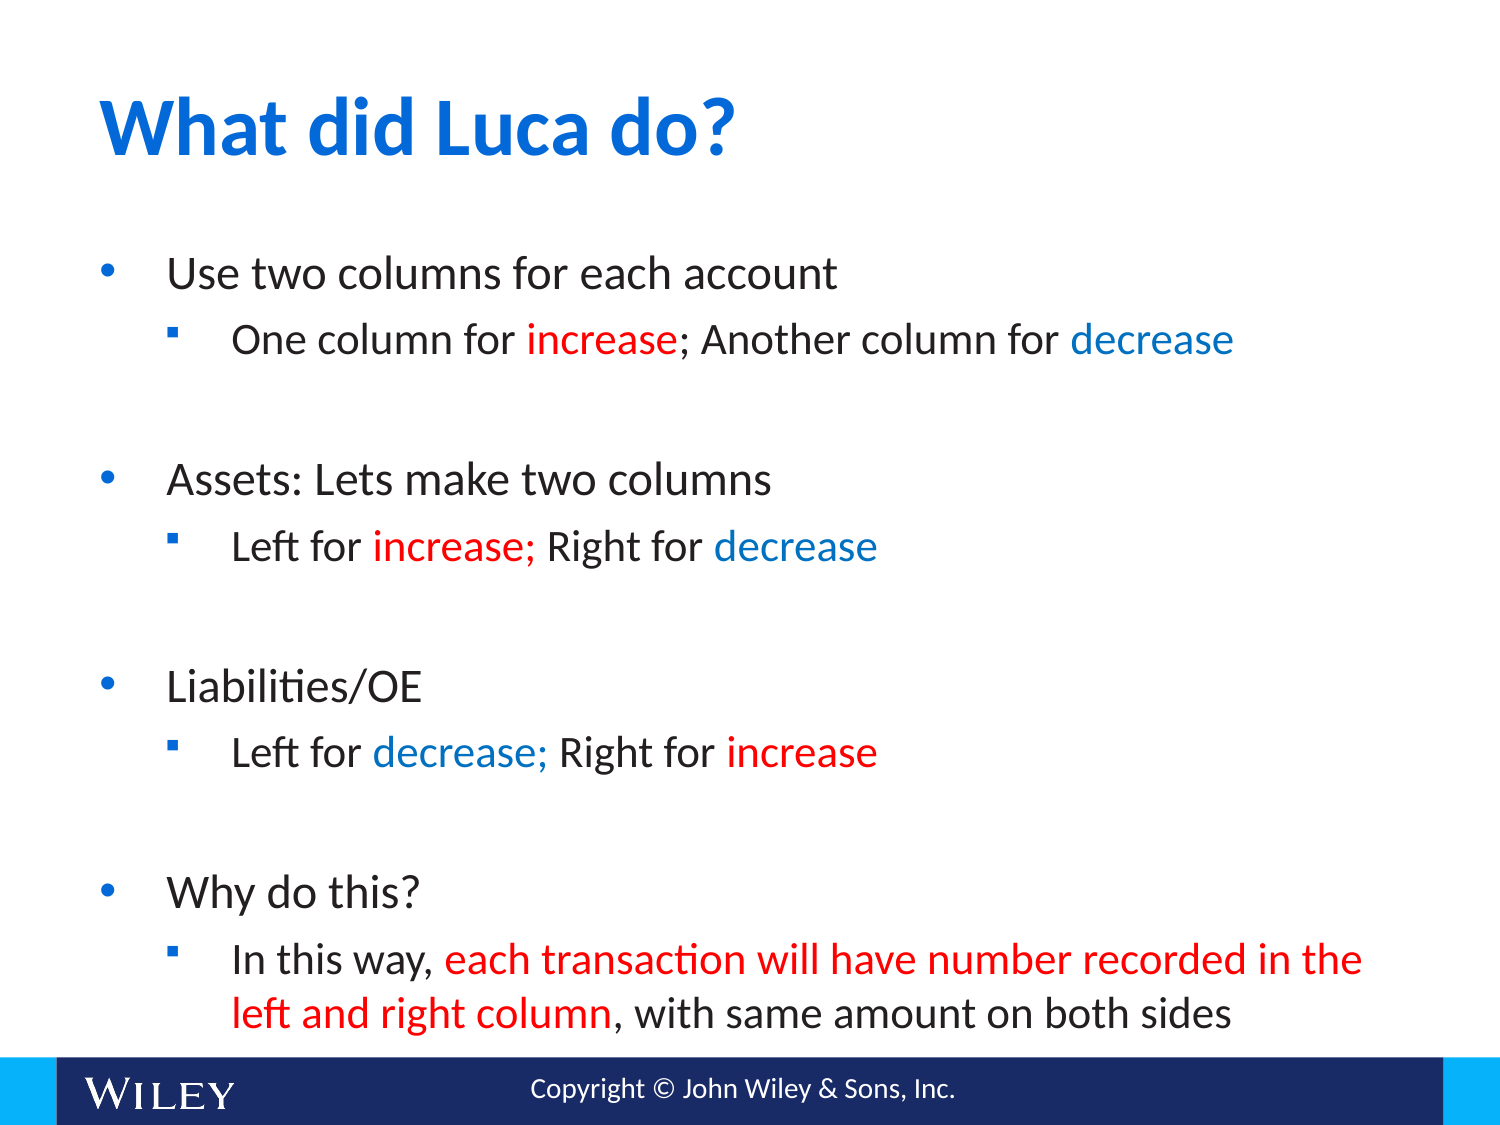

# What did Luca do?
Use two columns for each account
One column for increase; Another column for decrease

Assets: Lets make two columns
Left for increase; Right for decrease

Liabilities/OE
Left for decrease; Right for increase

Why do this?
In this way, each transaction will have number recorded in the left and right column, with same amount on both sides